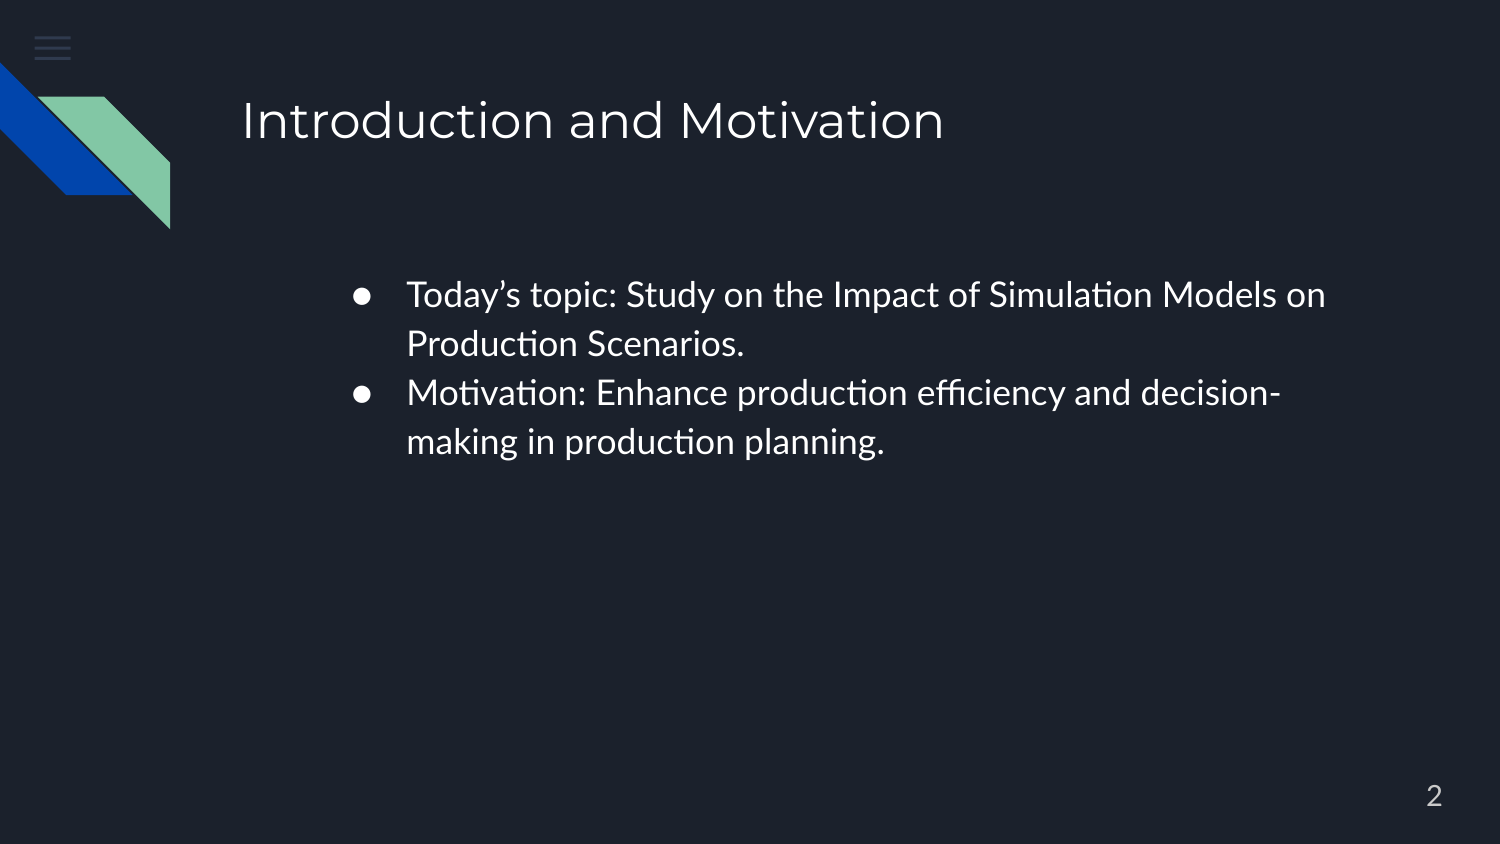

# Introduction and Motivation

Today’s topic: Study on the Impact of Simulation Models on Production Scenarios.
Motivation: Enhance production efficiency and decision-making in production planning.
2